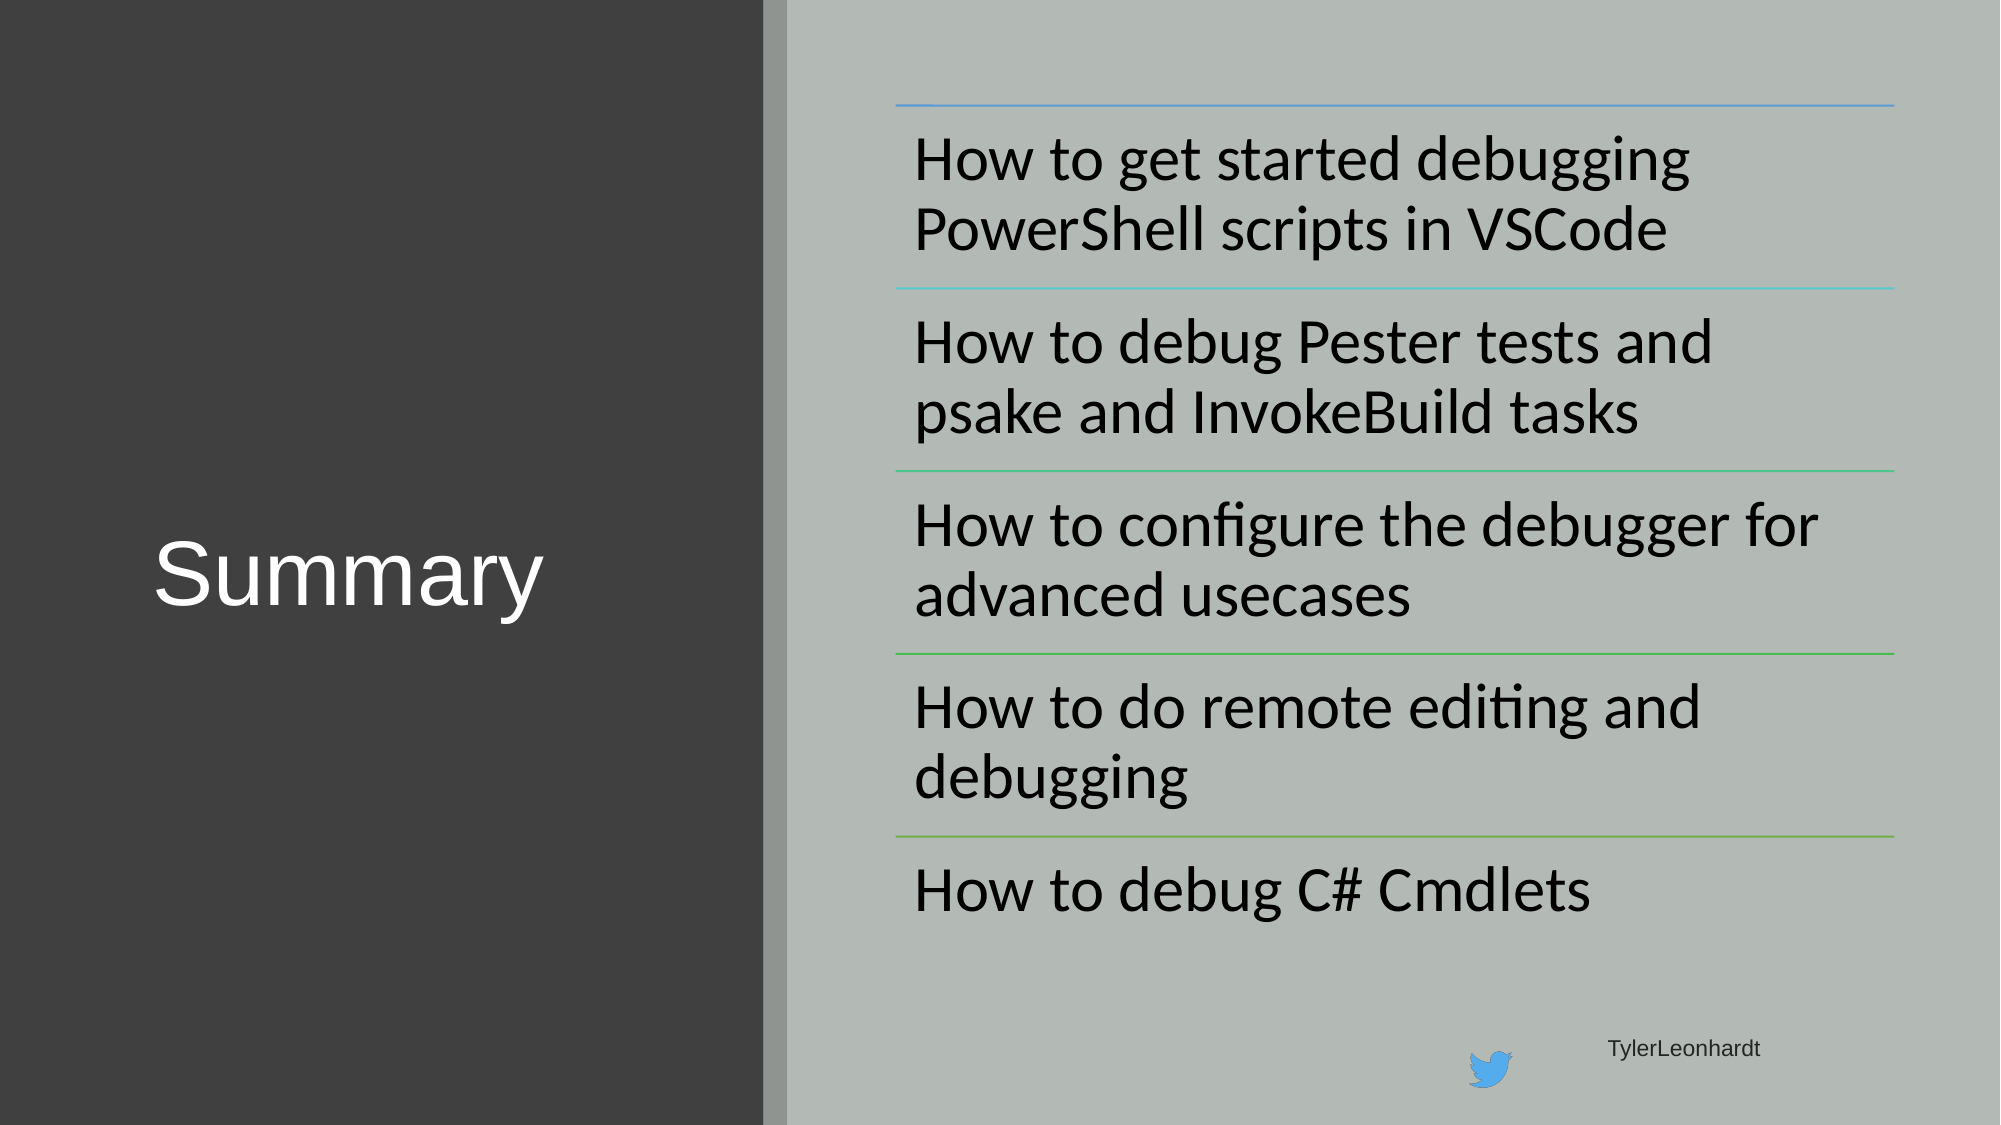

How to get started debugging PowerShell scripts in VSCode
How to debug Pester tests and psake and InvokeBuild tasks
How to configure the debugger for advanced usecases
How to do remote editing and debugging
How to debug C# Cmdlets
# Summary
TylerLeonhardt